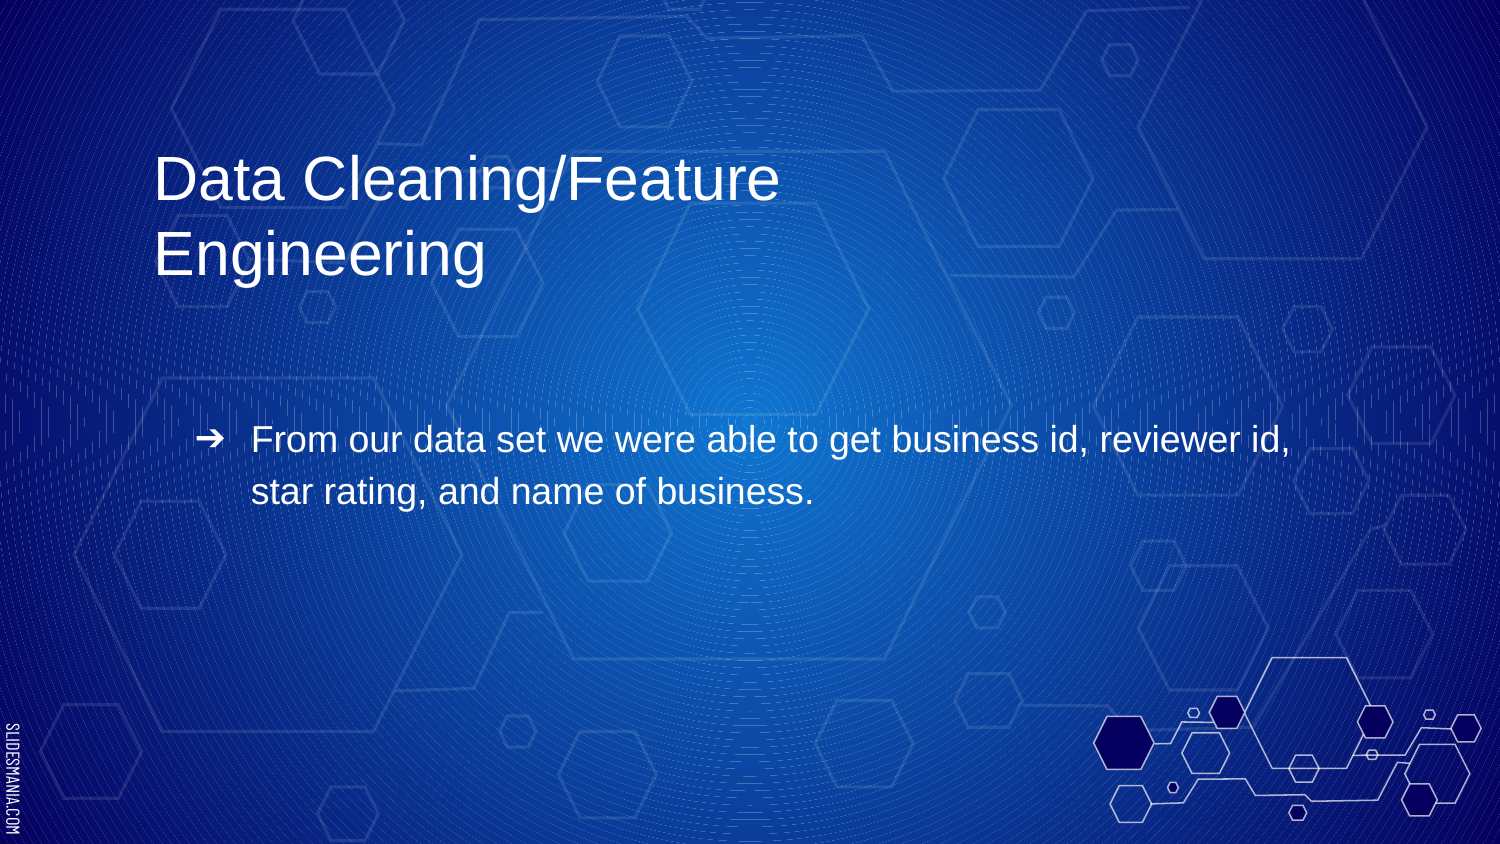

# Data Cleaning/Feature Engineering
From our data set we were able to get business id, reviewer id, star rating, and name of business.